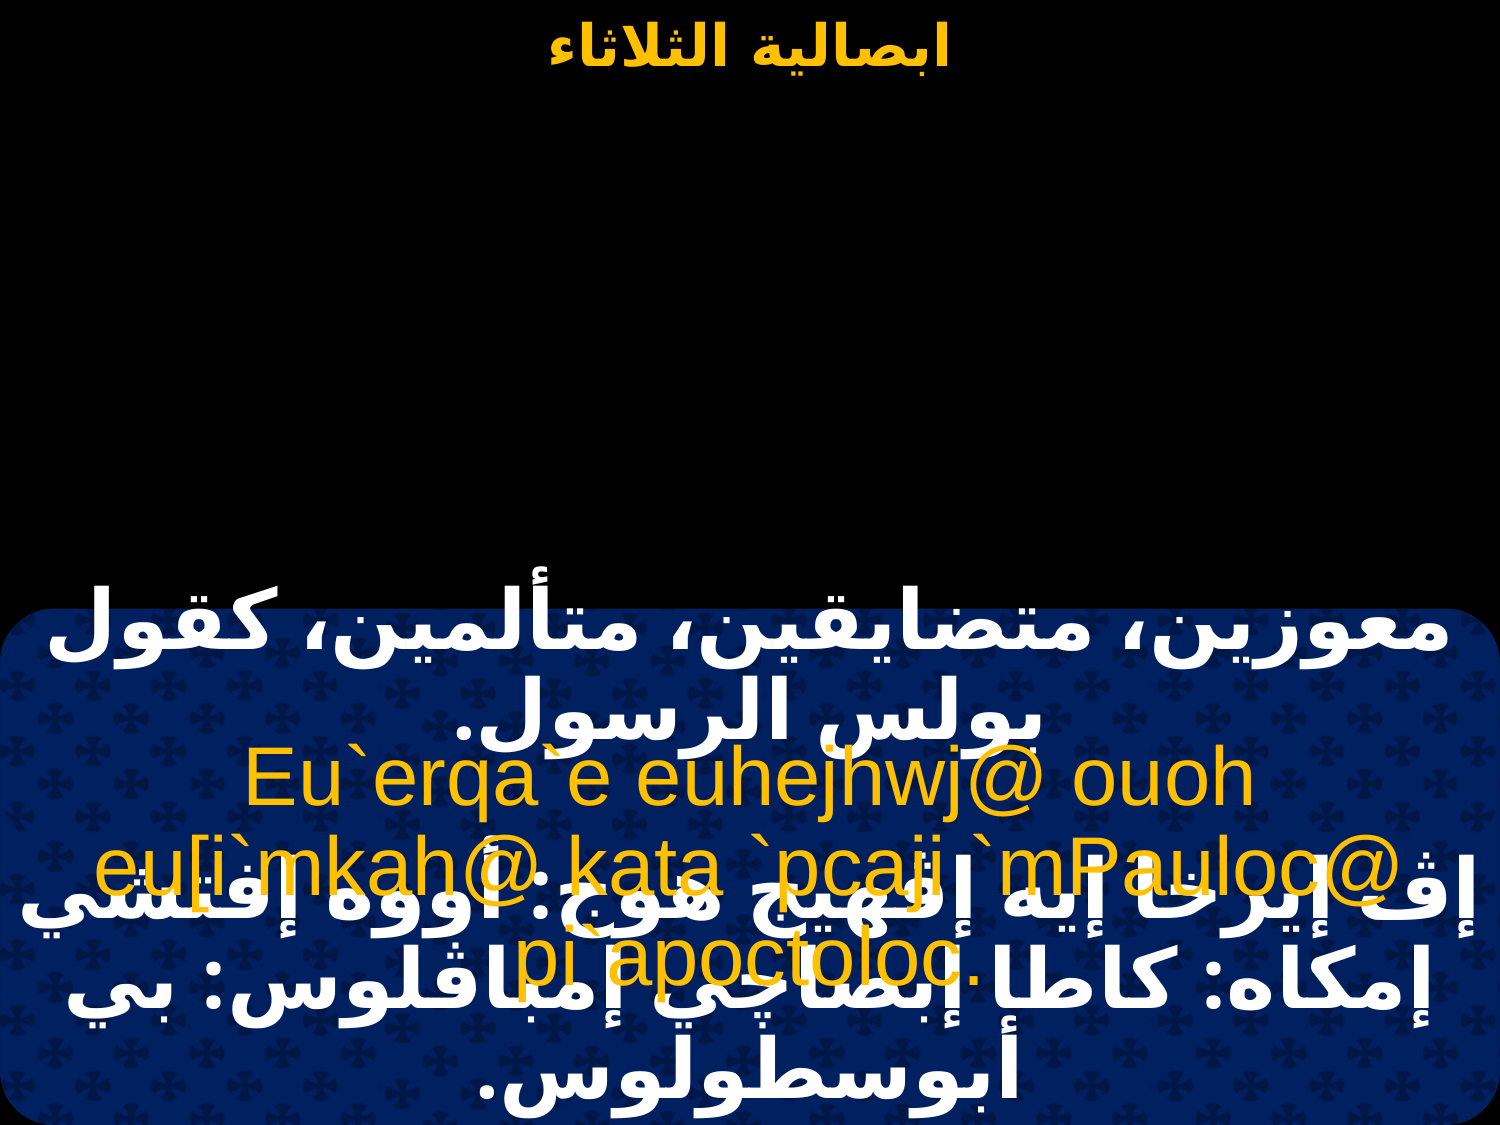

#
معوزين، متضايقين، متألمين، كقول بولس الرسول.
Eu`erqa`e euhejhwj@ ouoh eu[i`mkah@ kata `pcaji `mPauloc@ pi`apoctoloc.
إڤ إيرخا إيه إڤهيج هوج: أووه إفتشي إمكاه: كاطا إبصاچي إمباڤلوس: بي أبوسطولوس.